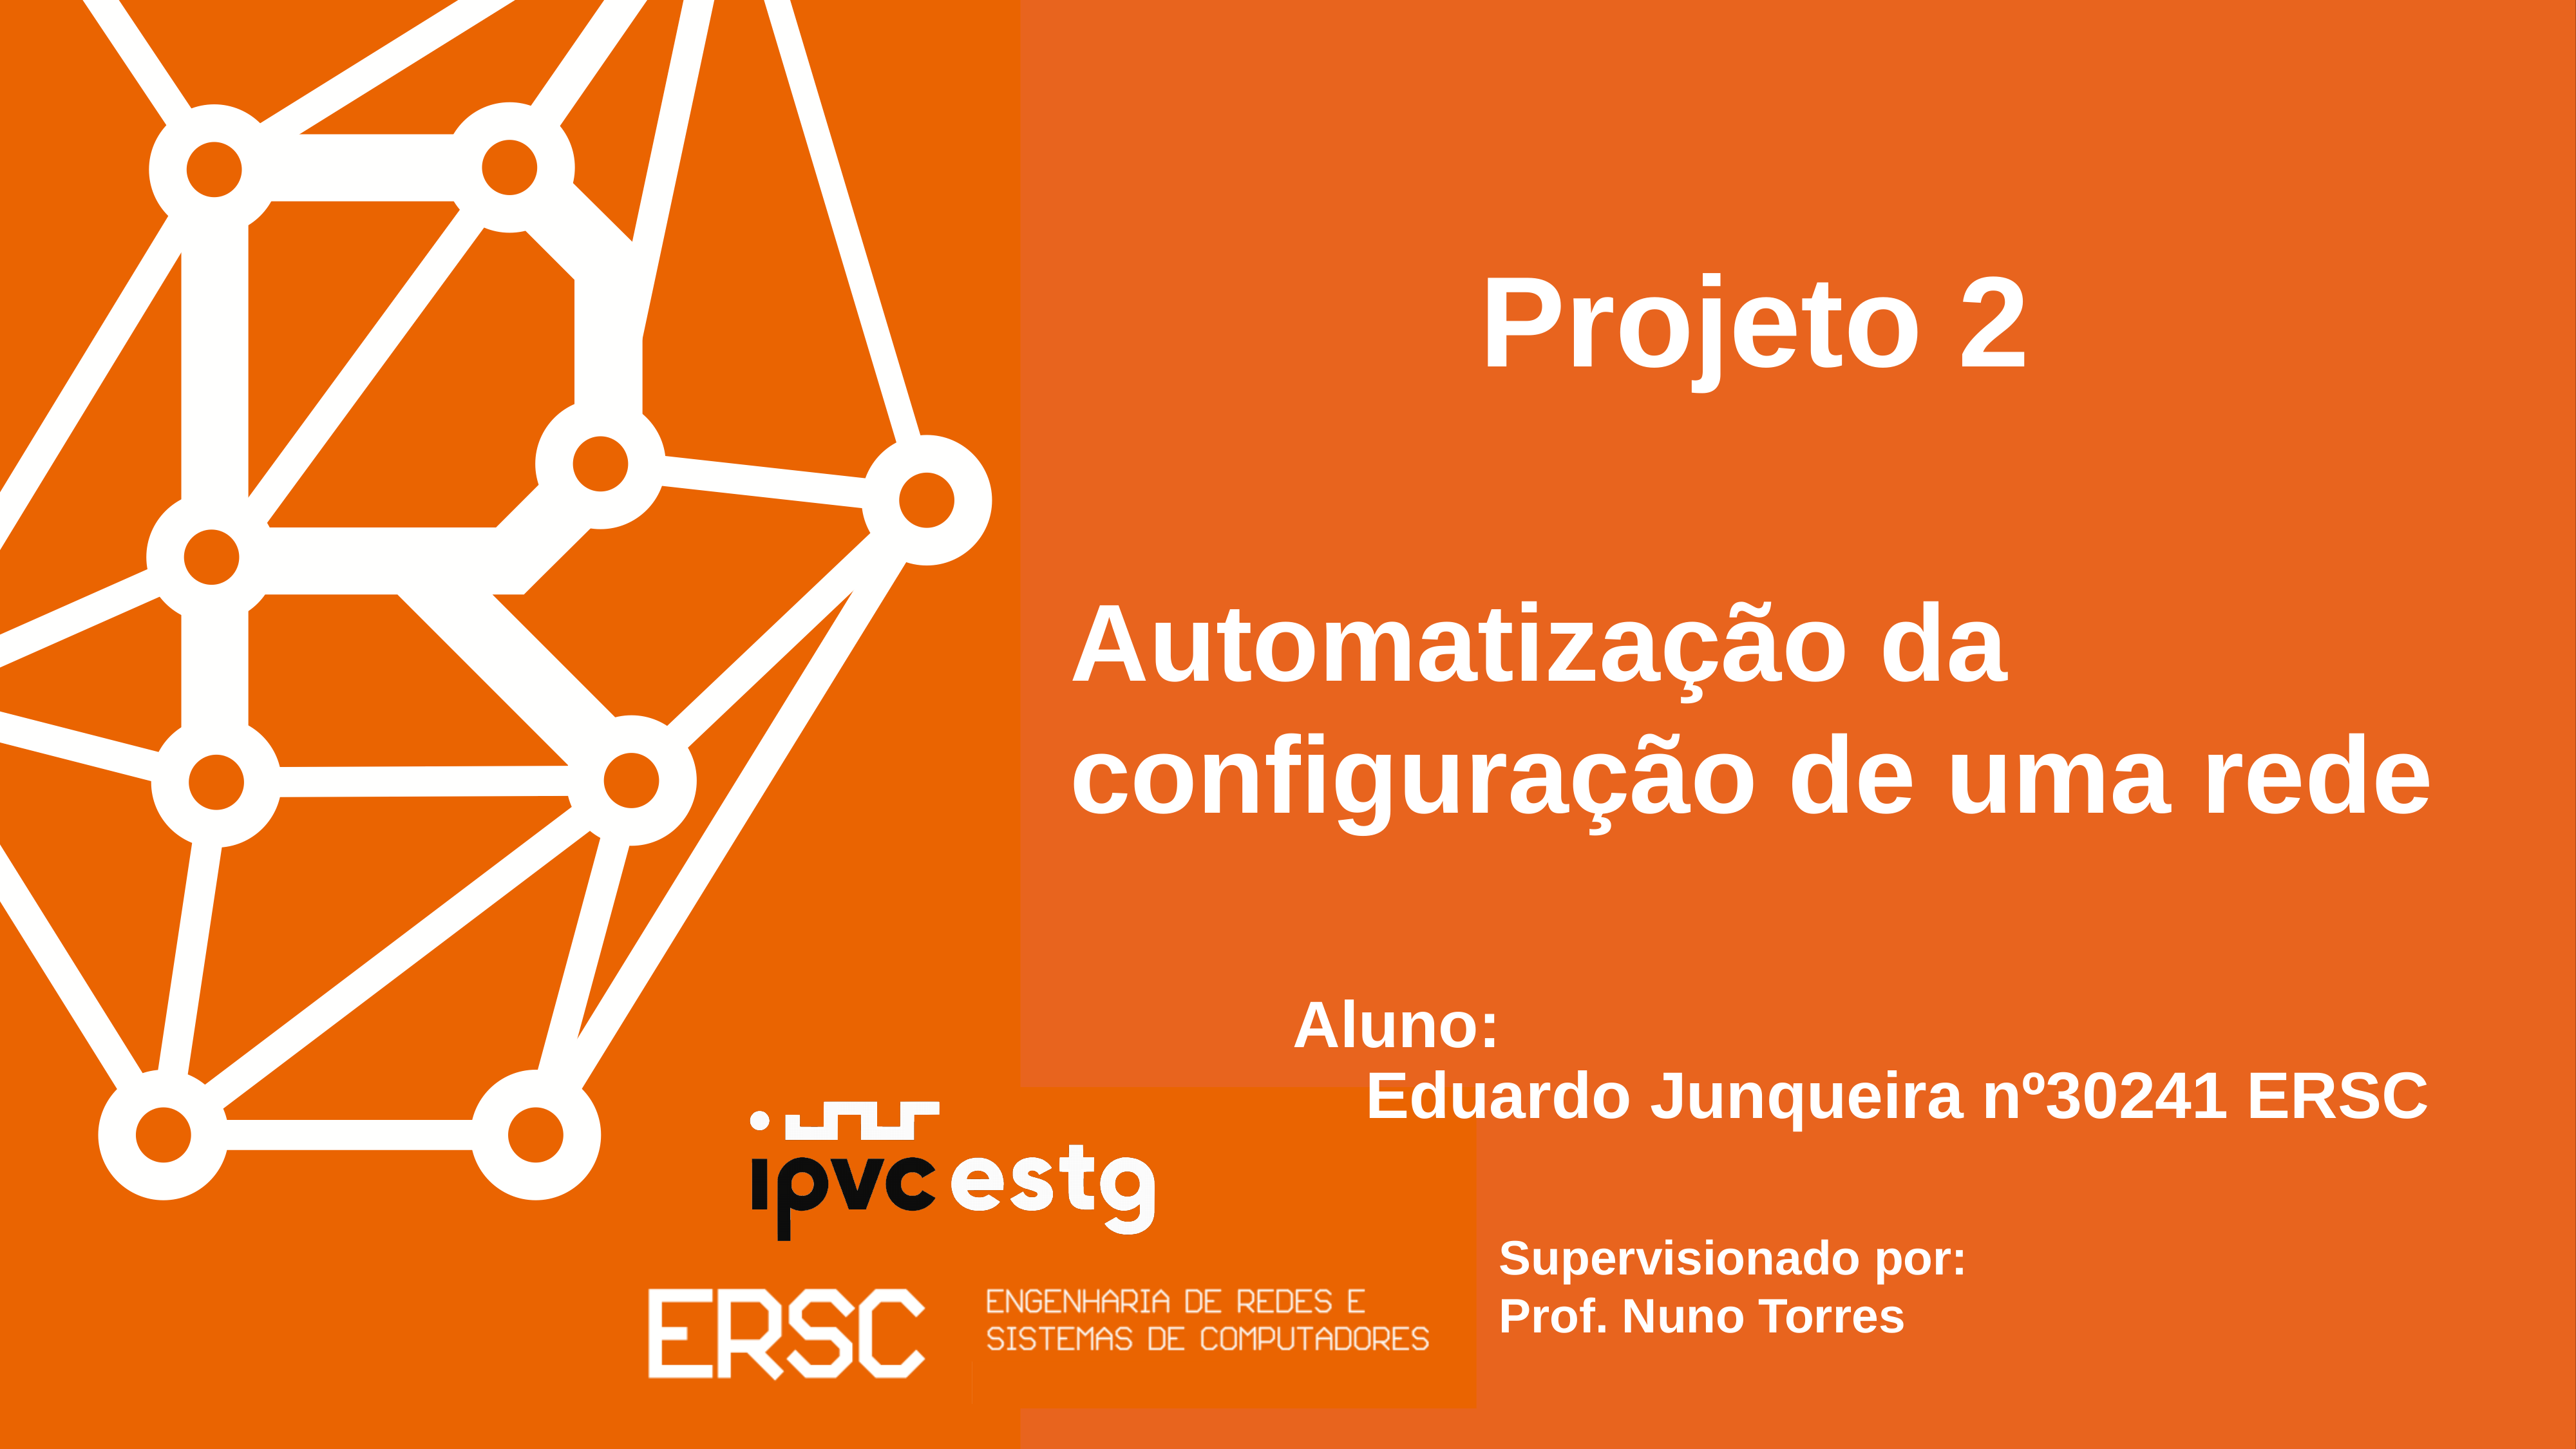

# Projeto 2
Automatização da configuração de uma rede

Aluno:
    Eduardo Junqueira nº30241 ERSC
Supervisionado por:
Prof. Nuno Torres